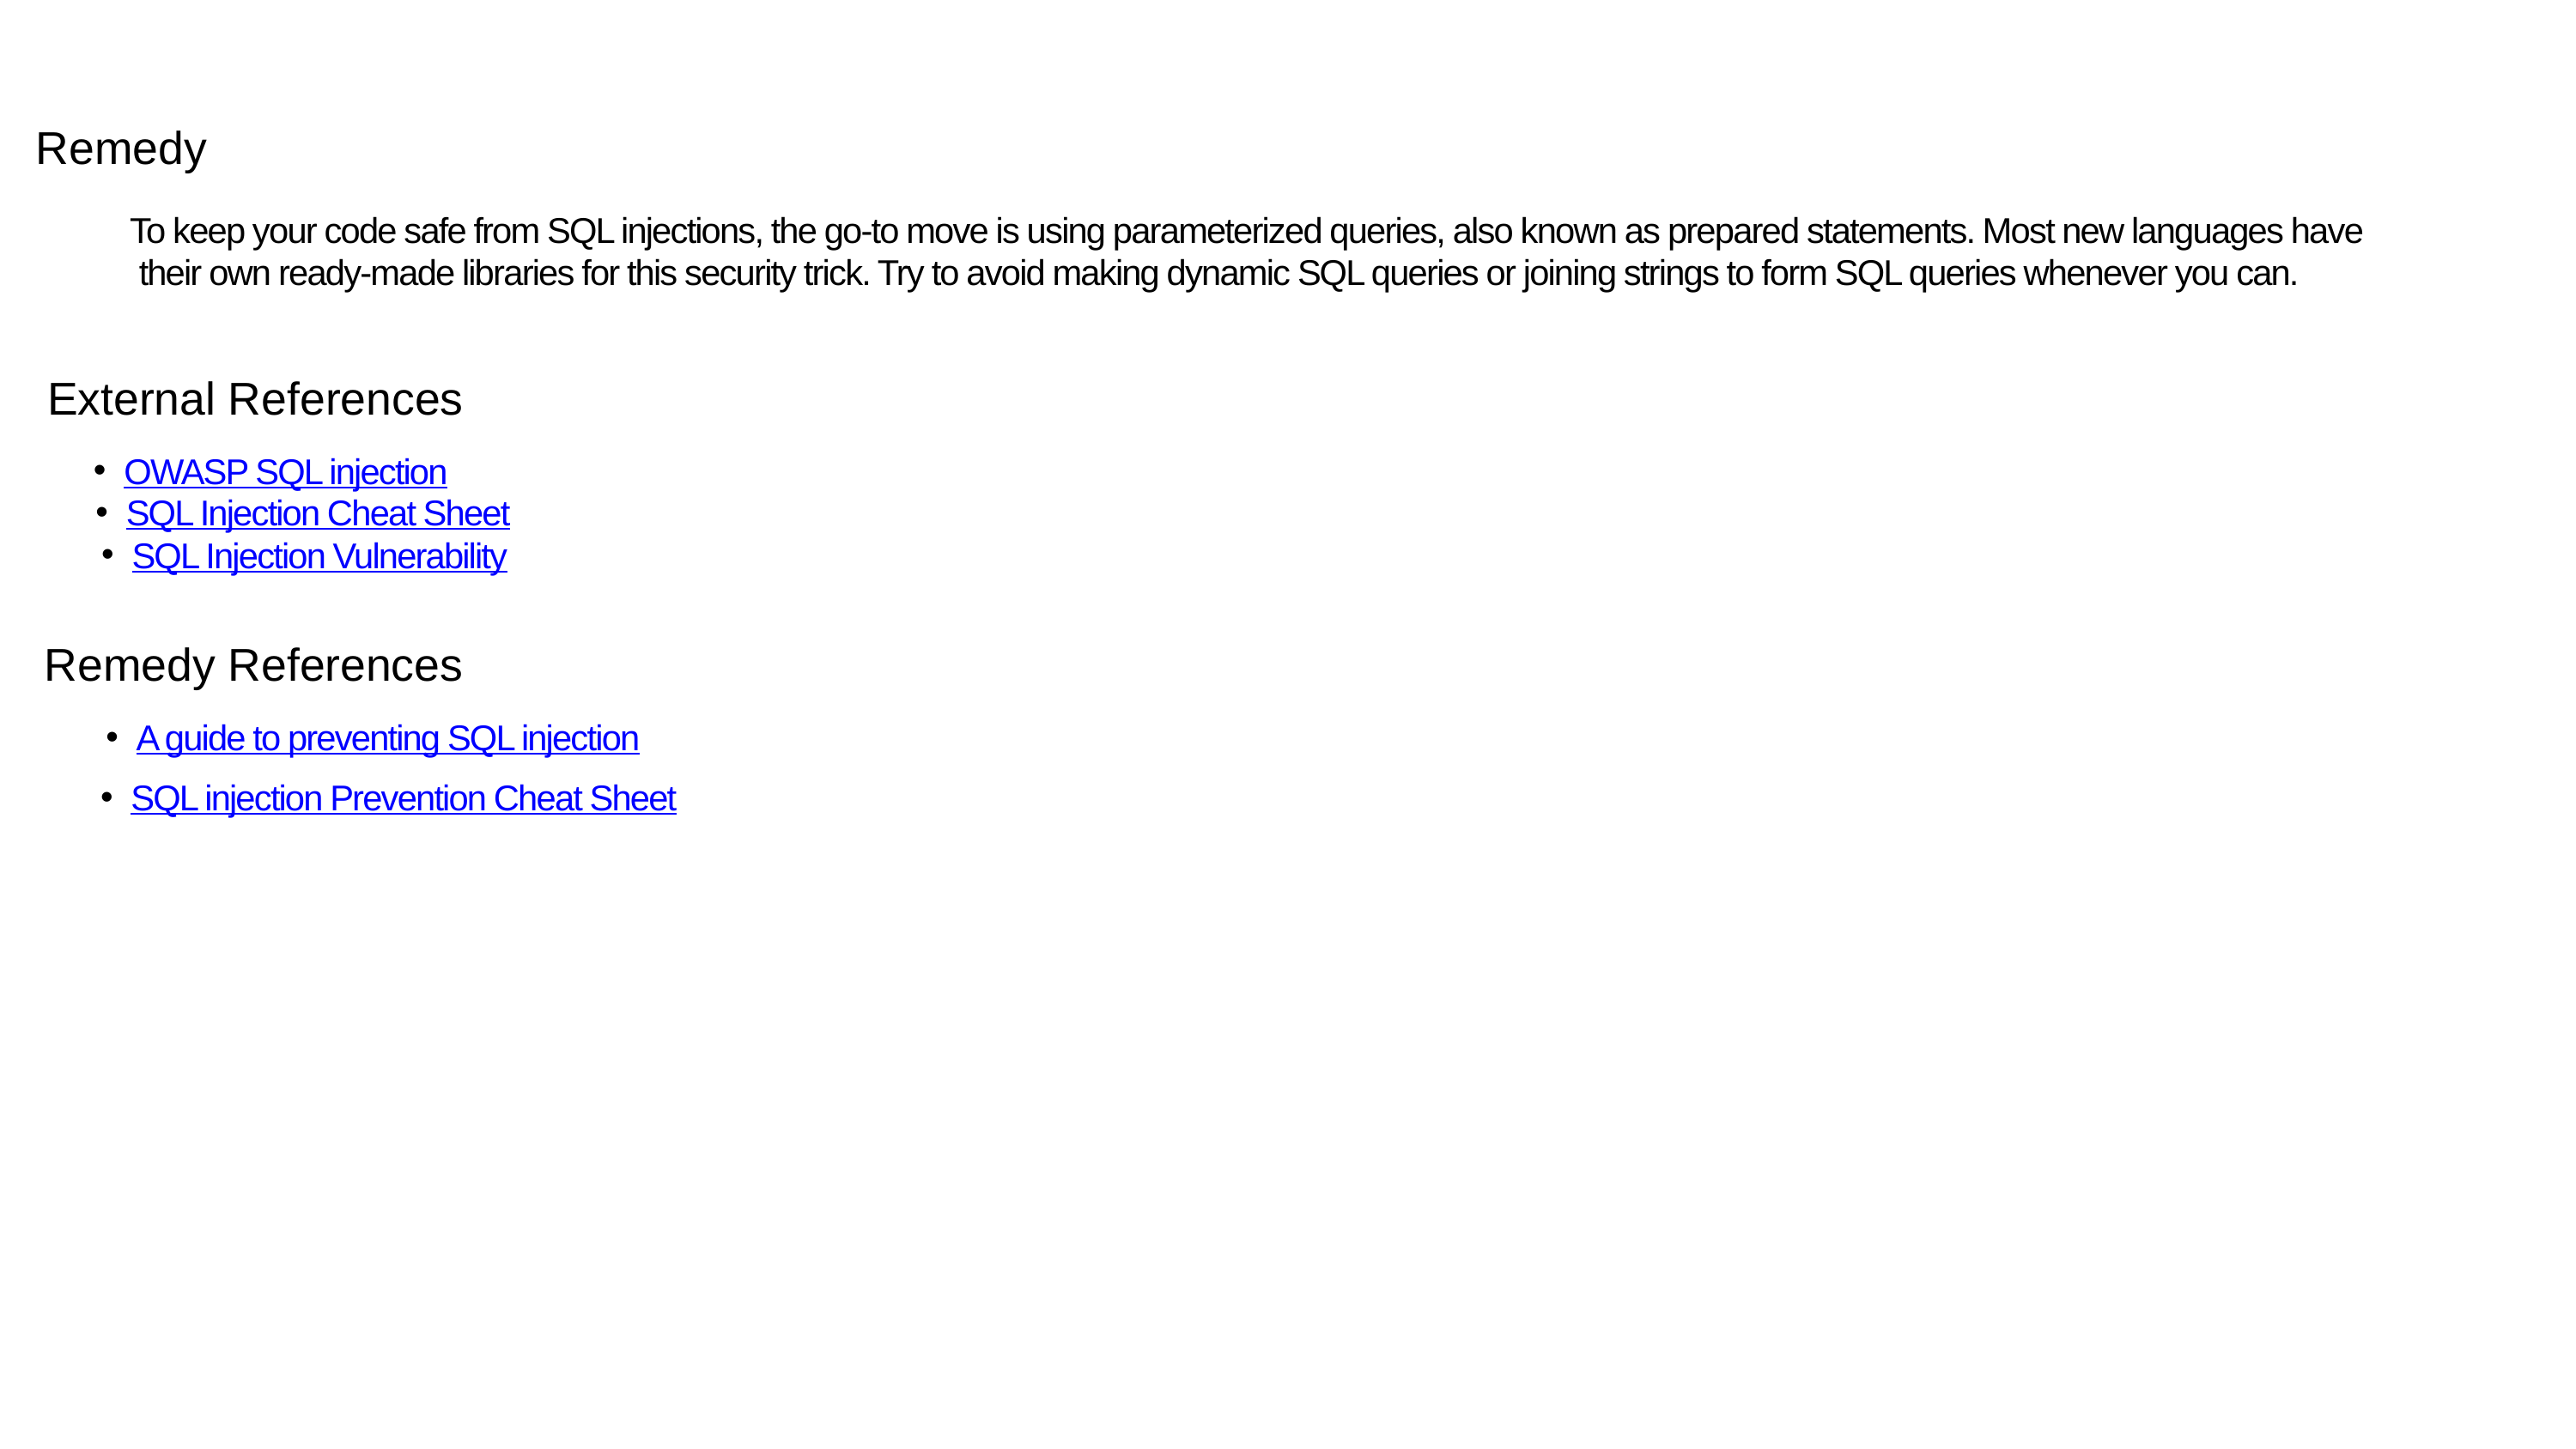

Remedy
To keep your code safe from SQL injections, the go-to move is using parameterized queries, also known as prepared statements. Most new languages have
their own ready-made libraries for this security trick. Try to avoid making dynamic SQL queries or joining strings to form SQL queries whenever you can.
External References
OWASP SQL injection
SQL Injection Cheat Sheet
SQL Injection Vulnerability
Remedy References
A guide to preventing SQL injection
SQL injection Prevention Cheat Sheet